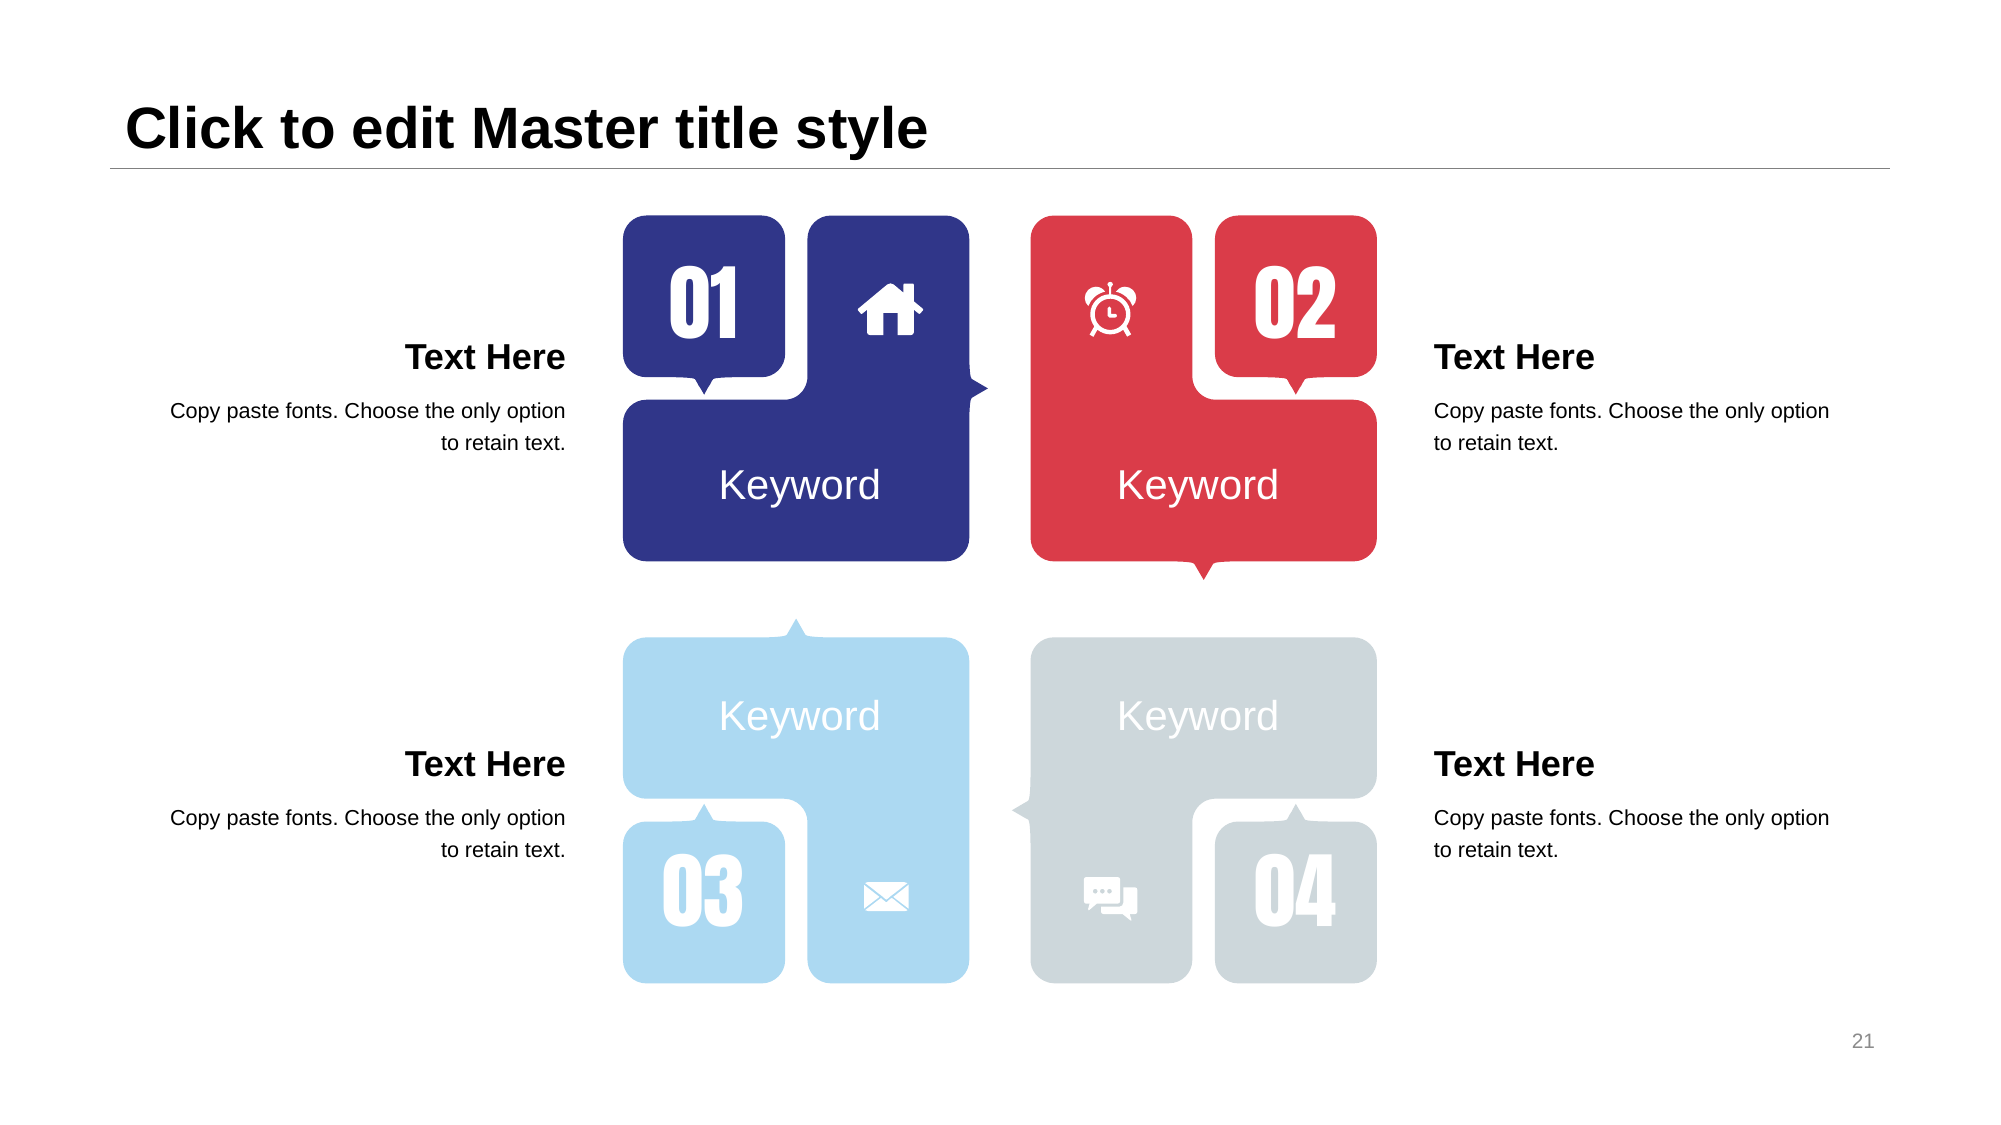

# Click to edit Master title style
01

02

Text Here
Text Here
Copy paste fonts. Choose the only option to retain text.
Copy paste fonts. Choose the only option to retain text.
Keyword
Keyword

Keyword
Keyword
Text Here
Text Here
Copy paste fonts. Choose the only option to retain text.
Copy paste fonts. Choose the only option to retain text.
03
04

21